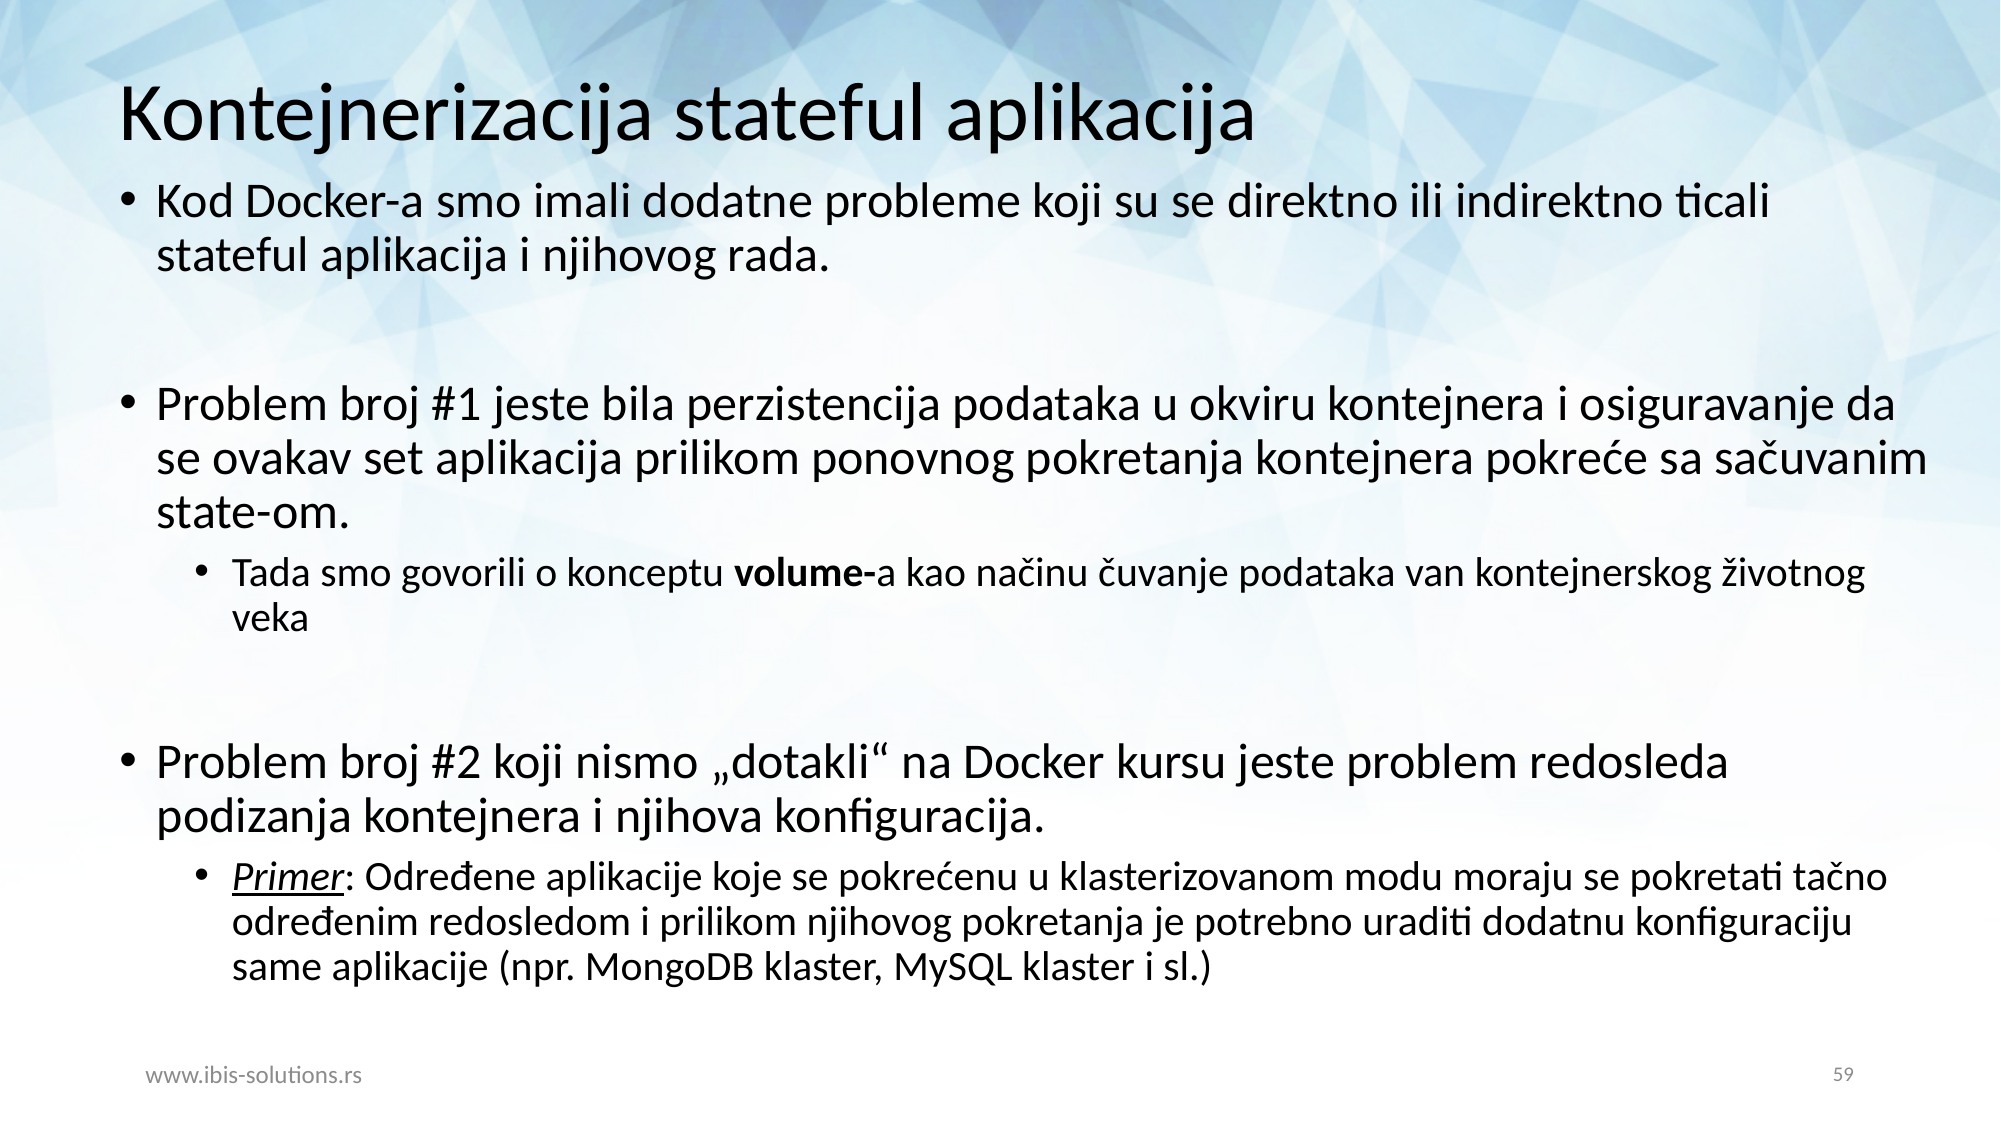

Kontejnerizacija stateful aplikacija

Kod Docker-a smo imali dodatne probleme koji su se direktno ili indirektno ticali stateful aplikacija i njihovog rada.

Problem broj #1 jeste bila perzistencija podataka u okviru kontejnera i osiguravanje da se ovakav set aplikacija prilikom ponovnog pokretanja kontejnera pokreće sa sačuvanim state-om.
Tada smo govorili o konceptu volume-a kao načinu čuvanje podataka van kontejnerskog životnog veka

Problem broj #2 koji nismo „dotakli“ na Docker kursu jeste problem redosleda podizanja kontejnera i njihova konfiguracija.
Primer: Određene aplikacije koje se pokrećenu u klasterizovanom modu moraju se pokretati tačno određenim redosledom i prilikom njihovog pokretanja je potrebno uraditi dodatnu konfiguraciju same aplikacije (npr. MongoDB klaster, MySQL klaster i sl.)

www.ibis-solutions.rs
59
59